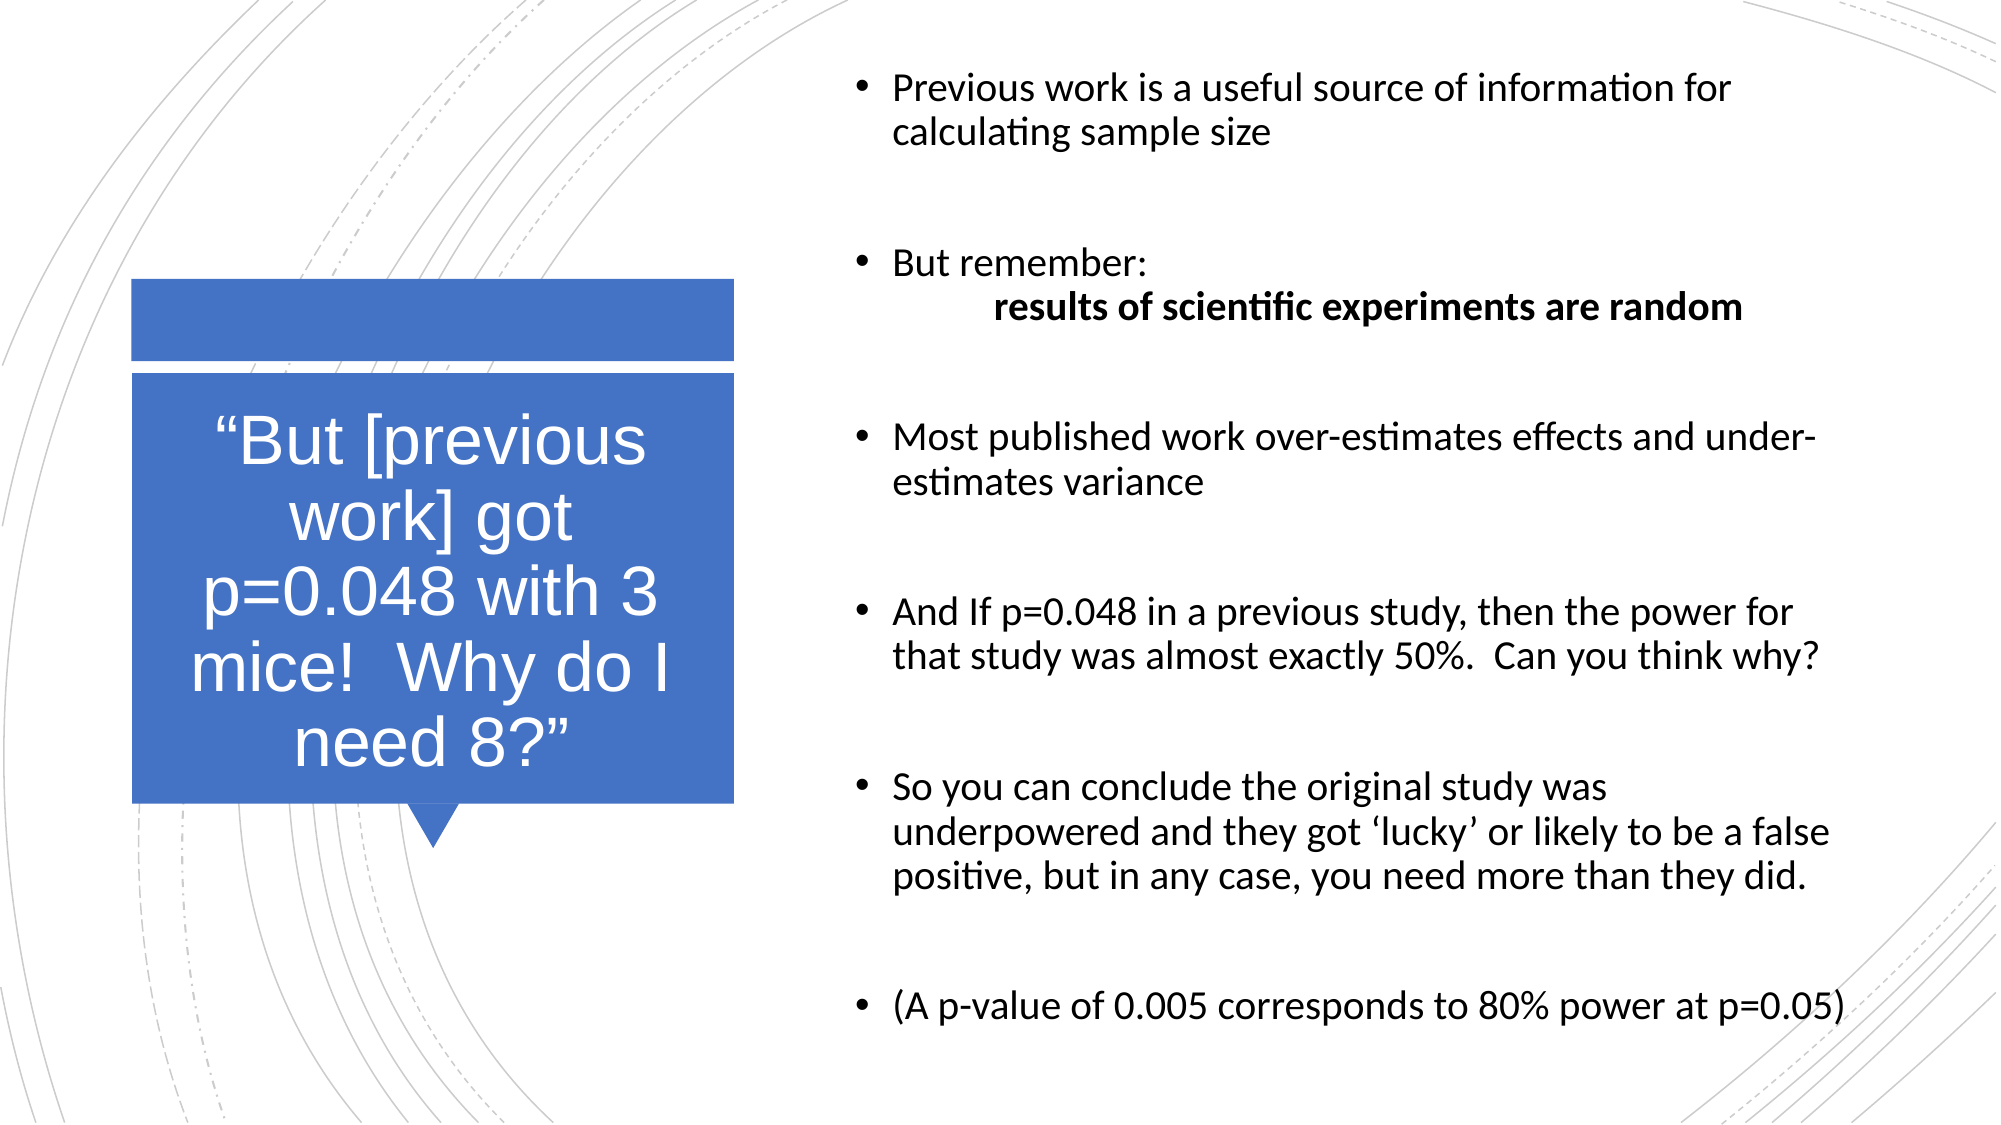

Previous work is a useful source of information for calculating sample size

But remember:
           results of scientific experiments are random

Most published work over-estimates effects and under-estimates variance

And If p=0.048 in a previous study, then the power for that study was almost exactly 50%.  Can you think why?

So you can conclude the original study was underpowered and they got ‘lucky’ or likely to be a false positive, but in any case, you need more than they did.

(A p-value of 0.005 corresponds to 80% power at p=0.05)

# “But [previous work] got p=0.048 with 3 mice!  Why do I need 8?”